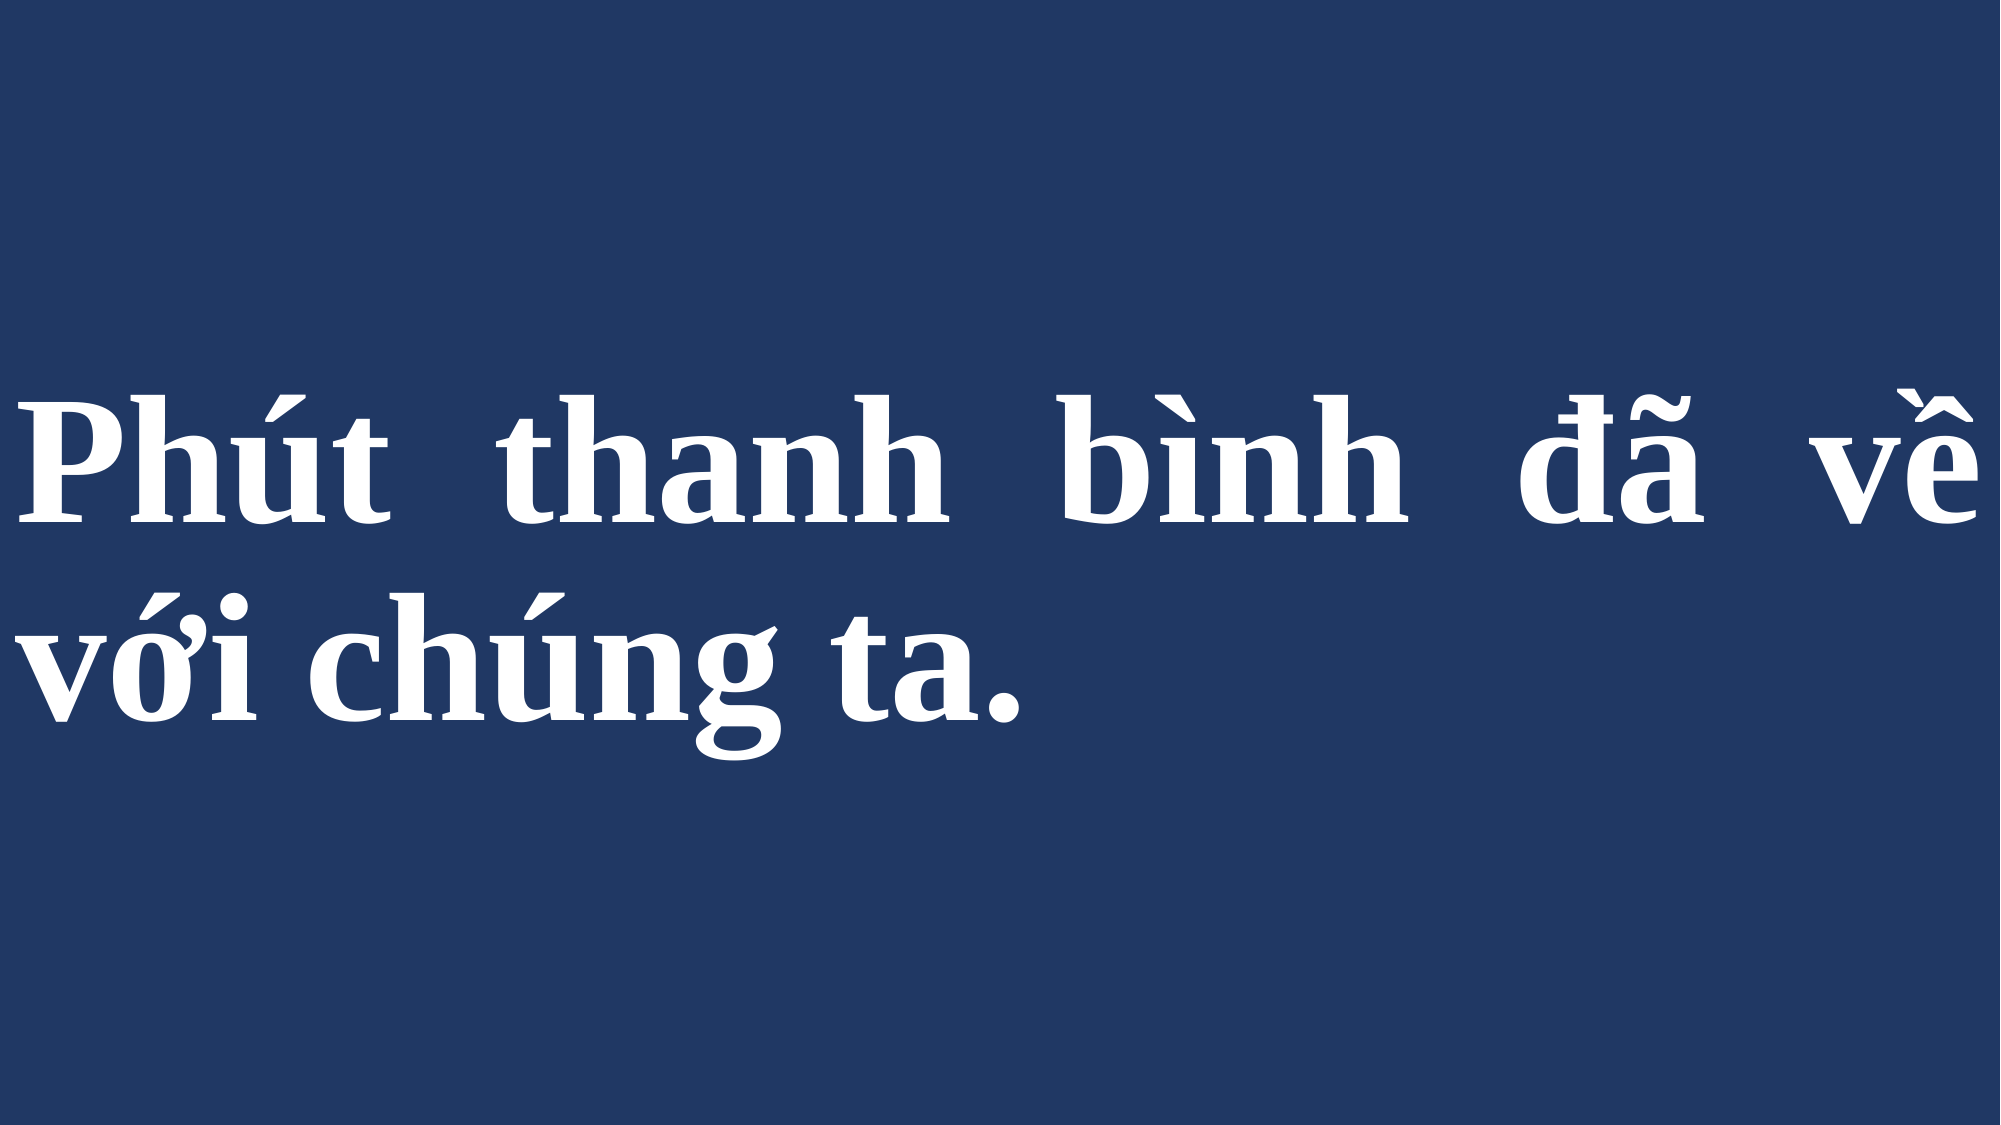

# Phút thanh bình đã về với chúng ta.